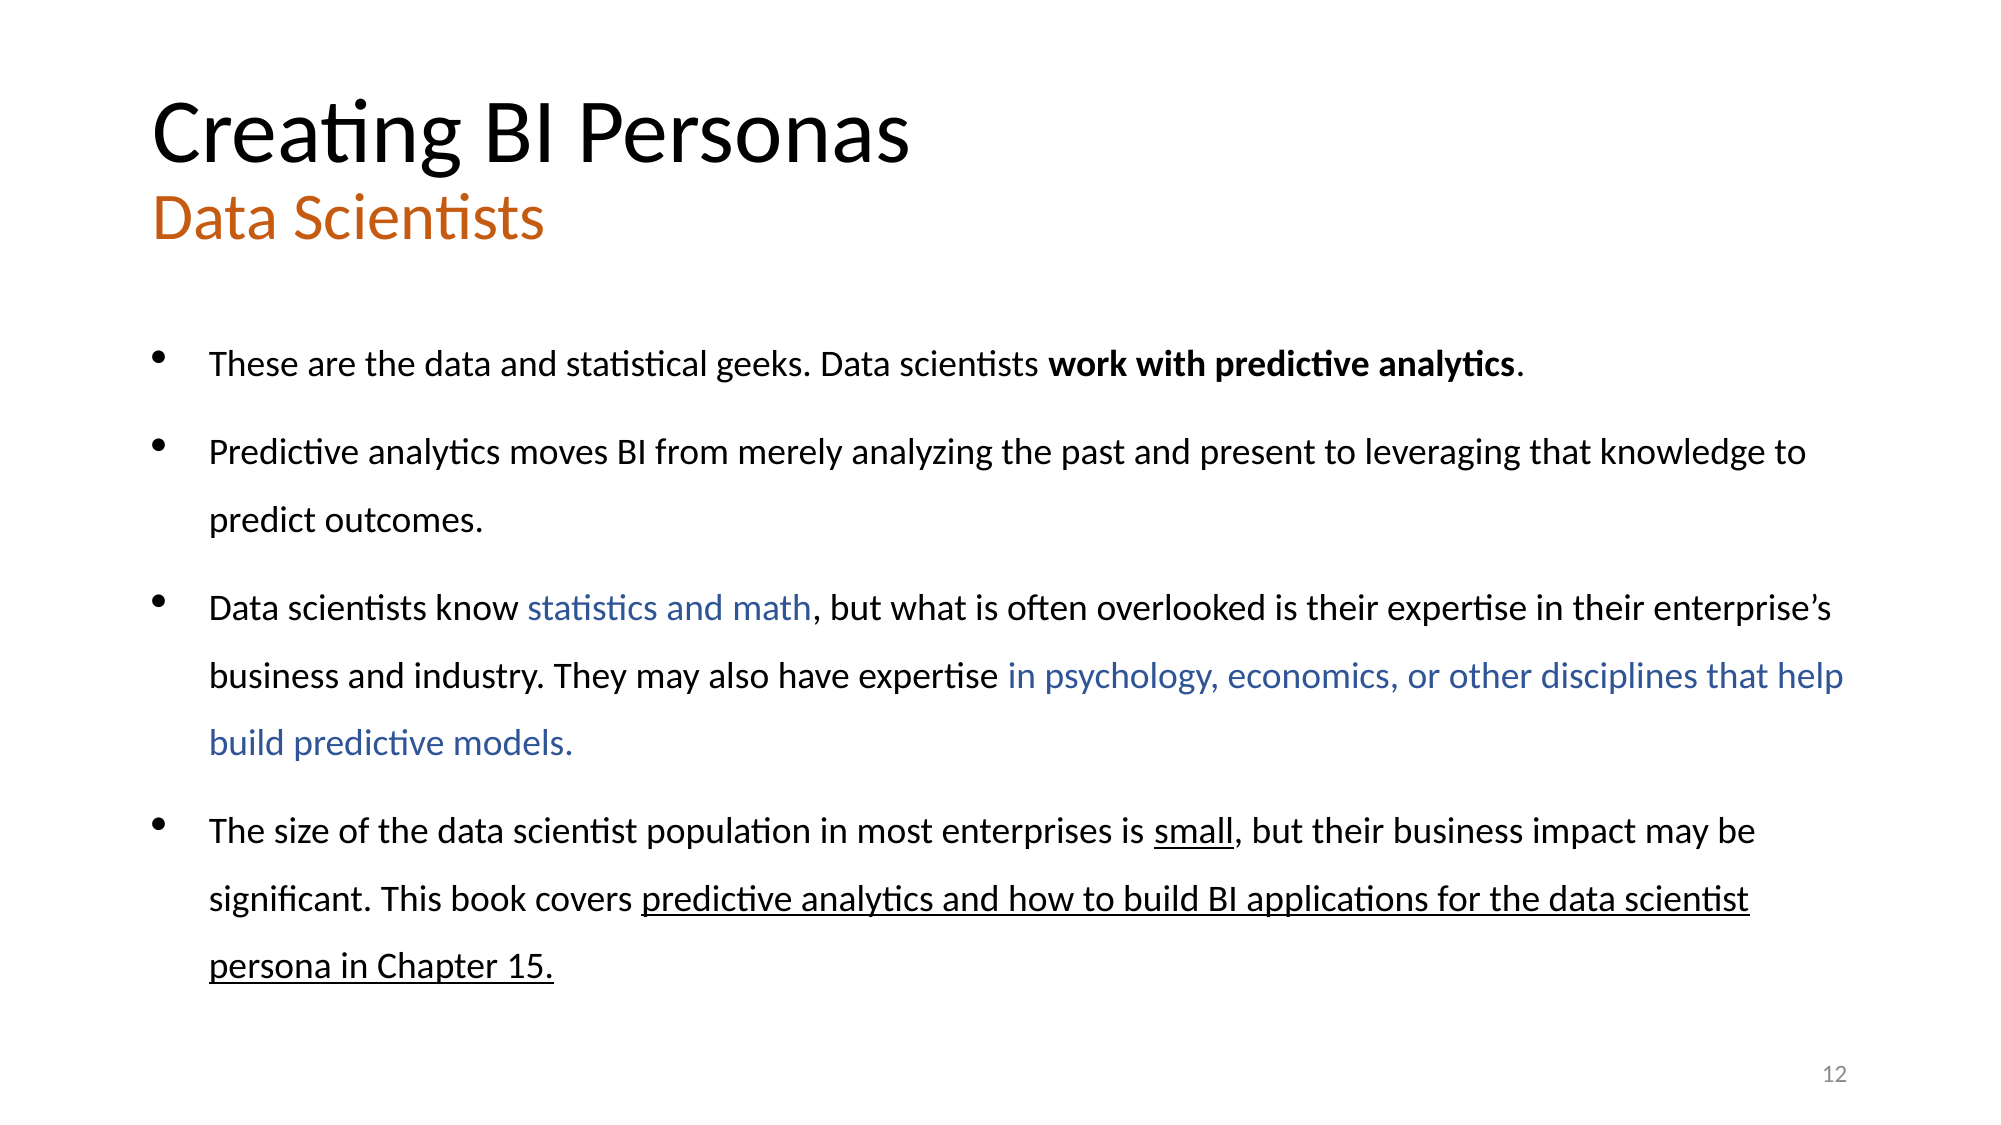

# Creating BI Personas Data Scientists
These are the data and statistical geeks. Data scientists work with predictive analytics.
Predictive analytics moves BI from merely analyzing the past and present to leveraging that knowledge to predict outcomes.
Data scientists know statistics and math, but what is often overlooked is their expertise in their enterprise’s business and industry. They may also have expertise in psychology, economics, or other disciplines that help build predictive models.
The size of the data scientist population in most enterprises is small, but their business impact may be significant. This book covers predictive analytics and how to build BI applications for the data scientist persona in Chapter 15.

12